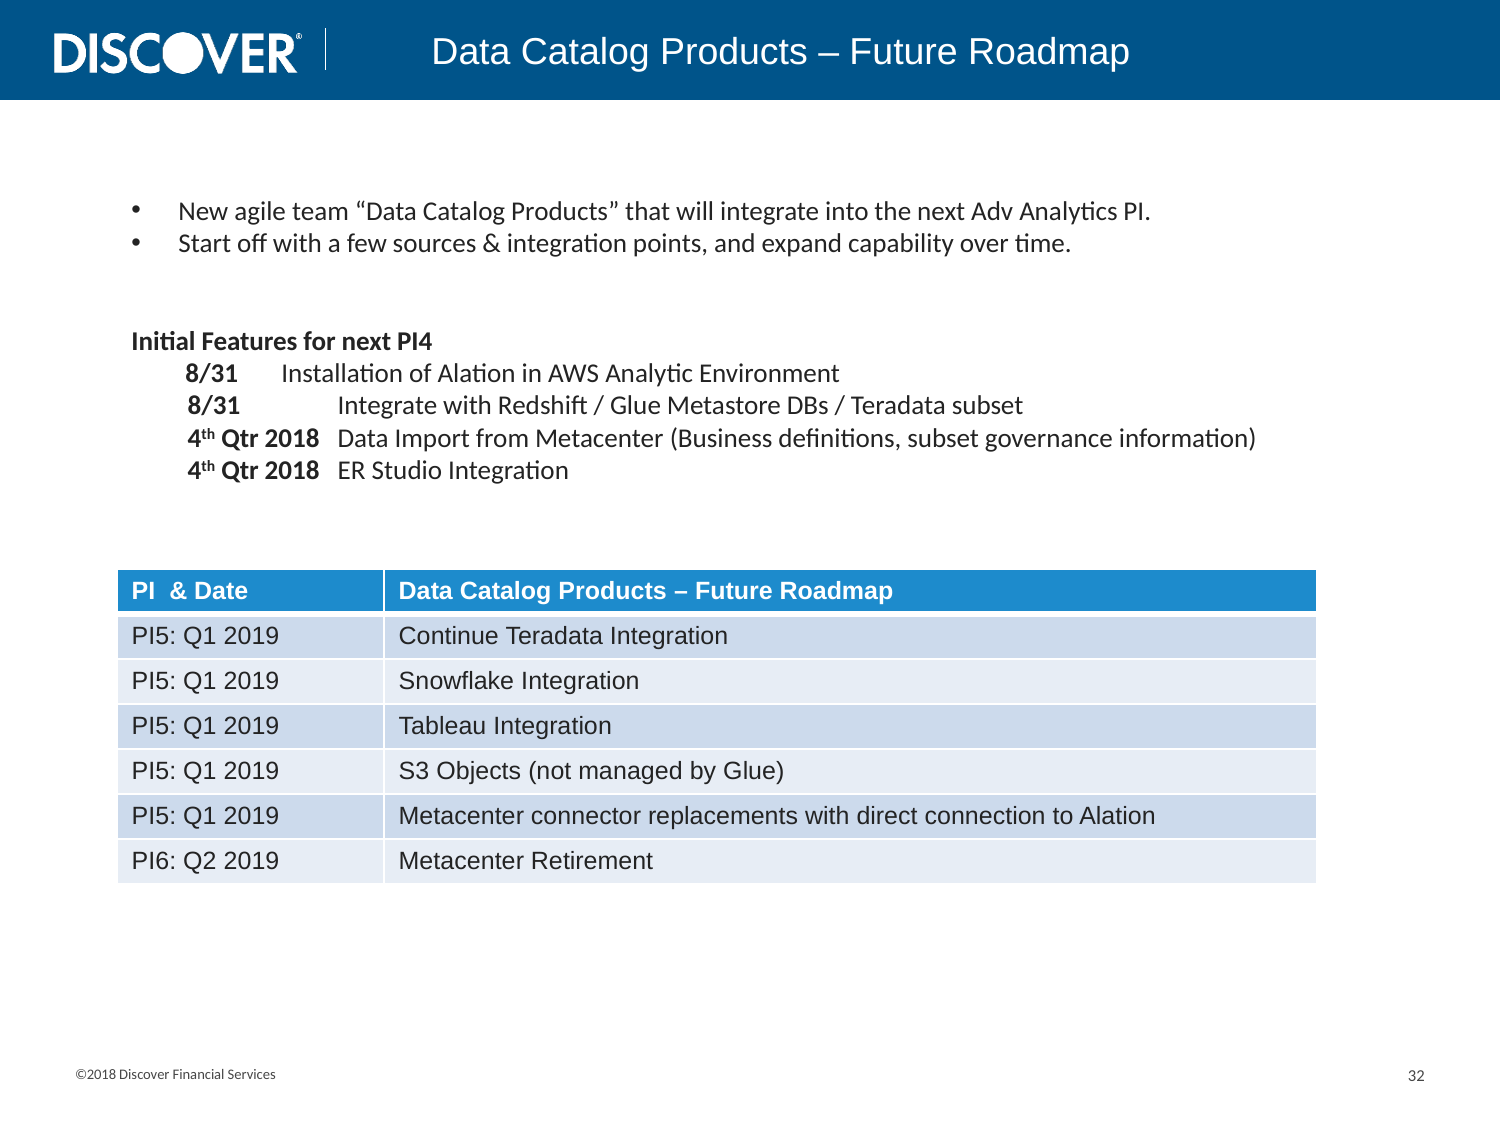

Data Catalog Products – Future Roadmap
New agile team “Data Catalog Products” that will integrate into the next Adv Analytics PI.
Start off with a few sources & integration points, and expand capability over time.

Initial Features for next PI4
         8/31 	Installation of Alation in AWS Analytic Environment
8/31 	Integrate with Redshift / Glue Metastore DBs / Teradata subset
4th Qtr 2018 	Data Import from Metacenter (Business definitions, subset governance information)
4th Qtr 2018 	ER Studio Integration
| PI & Date | Data Catalog Products – Future Roadmap |
| --- | --- |
| PI5: Q1 2019 | Continue Teradata Integration |
| PI5: Q1 2019 | Snowflake Integration |
| PI5: Q1 2019 | Tableau Integration |
| PI5: Q1 2019 | S3 Objects (not managed by Glue) |
| PI5: Q1 2019 | Metacenter connector replacements with direct connection to Alation |
| PI6: Q2 2019 | Metacenter Retirement |
©2018 Discover Financial Services
32